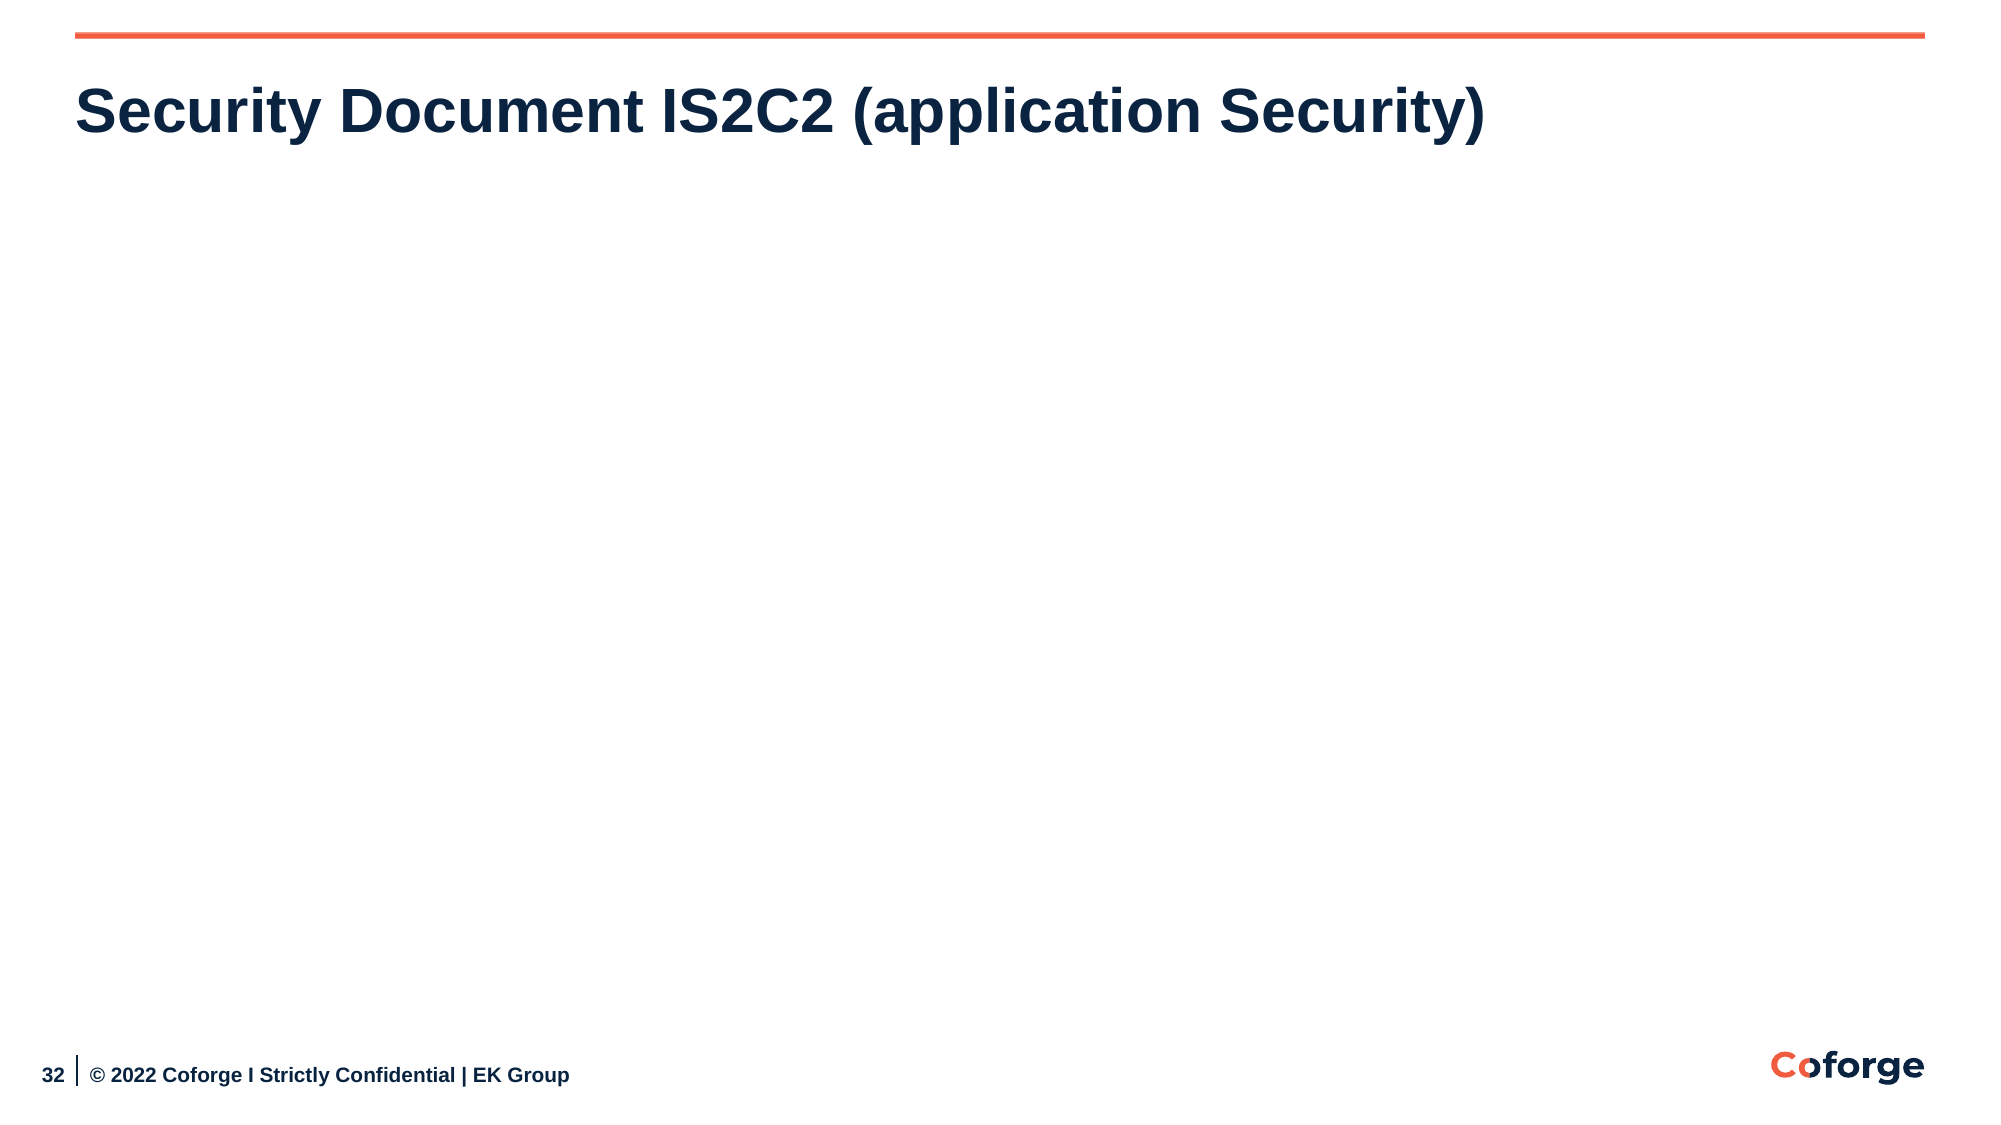

# Security Document IS2C2 (application Security)
32
© 2022 Coforge I Strictly Confidential | EK Group